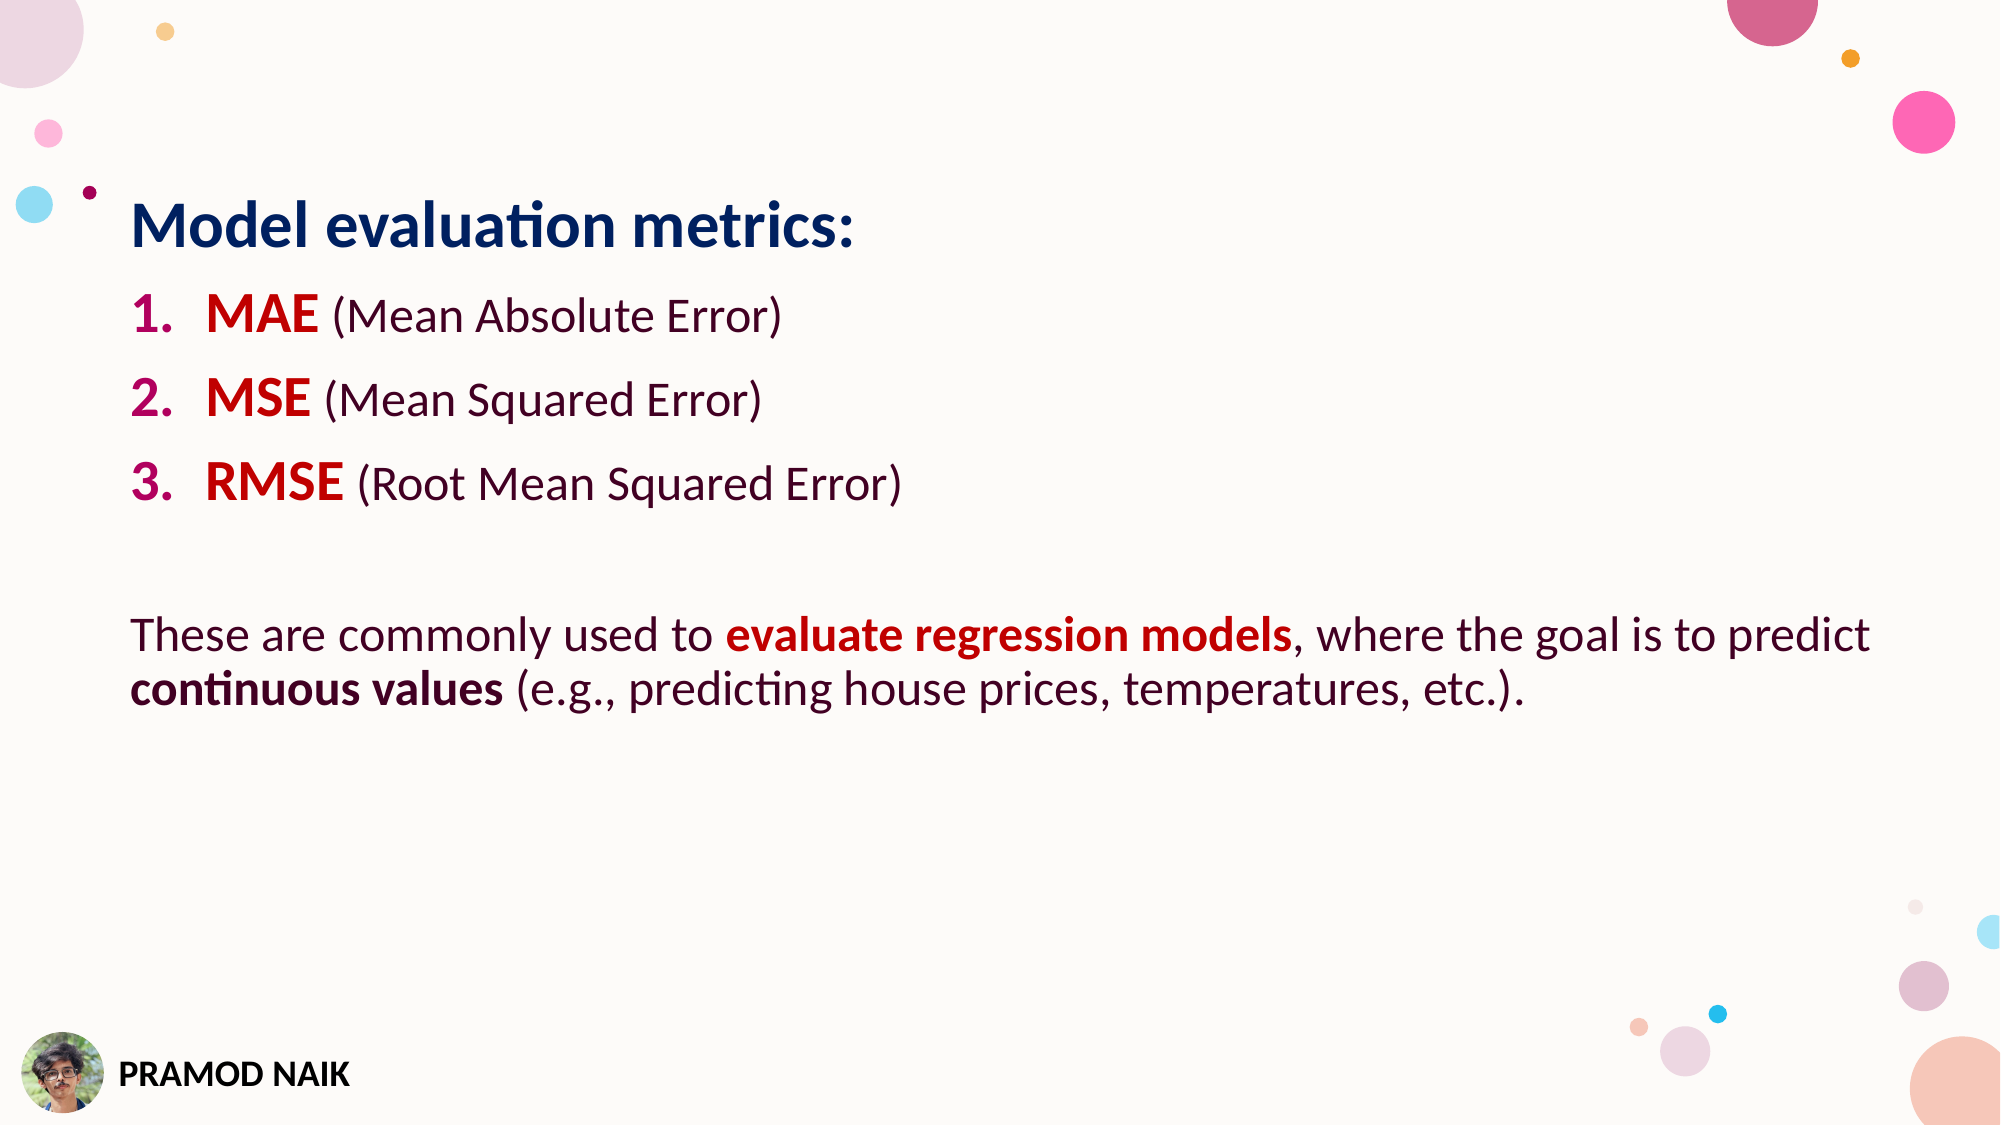

Model evaluation metrics:
MAE (Mean Absolute Error)
MSE (Mean Squared Error)
RMSE (Root Mean Squared Error)

These are commonly used to evaluate regression models, where the goal is to predict continuous values (e.g., predicting house prices, temperatures, etc.).